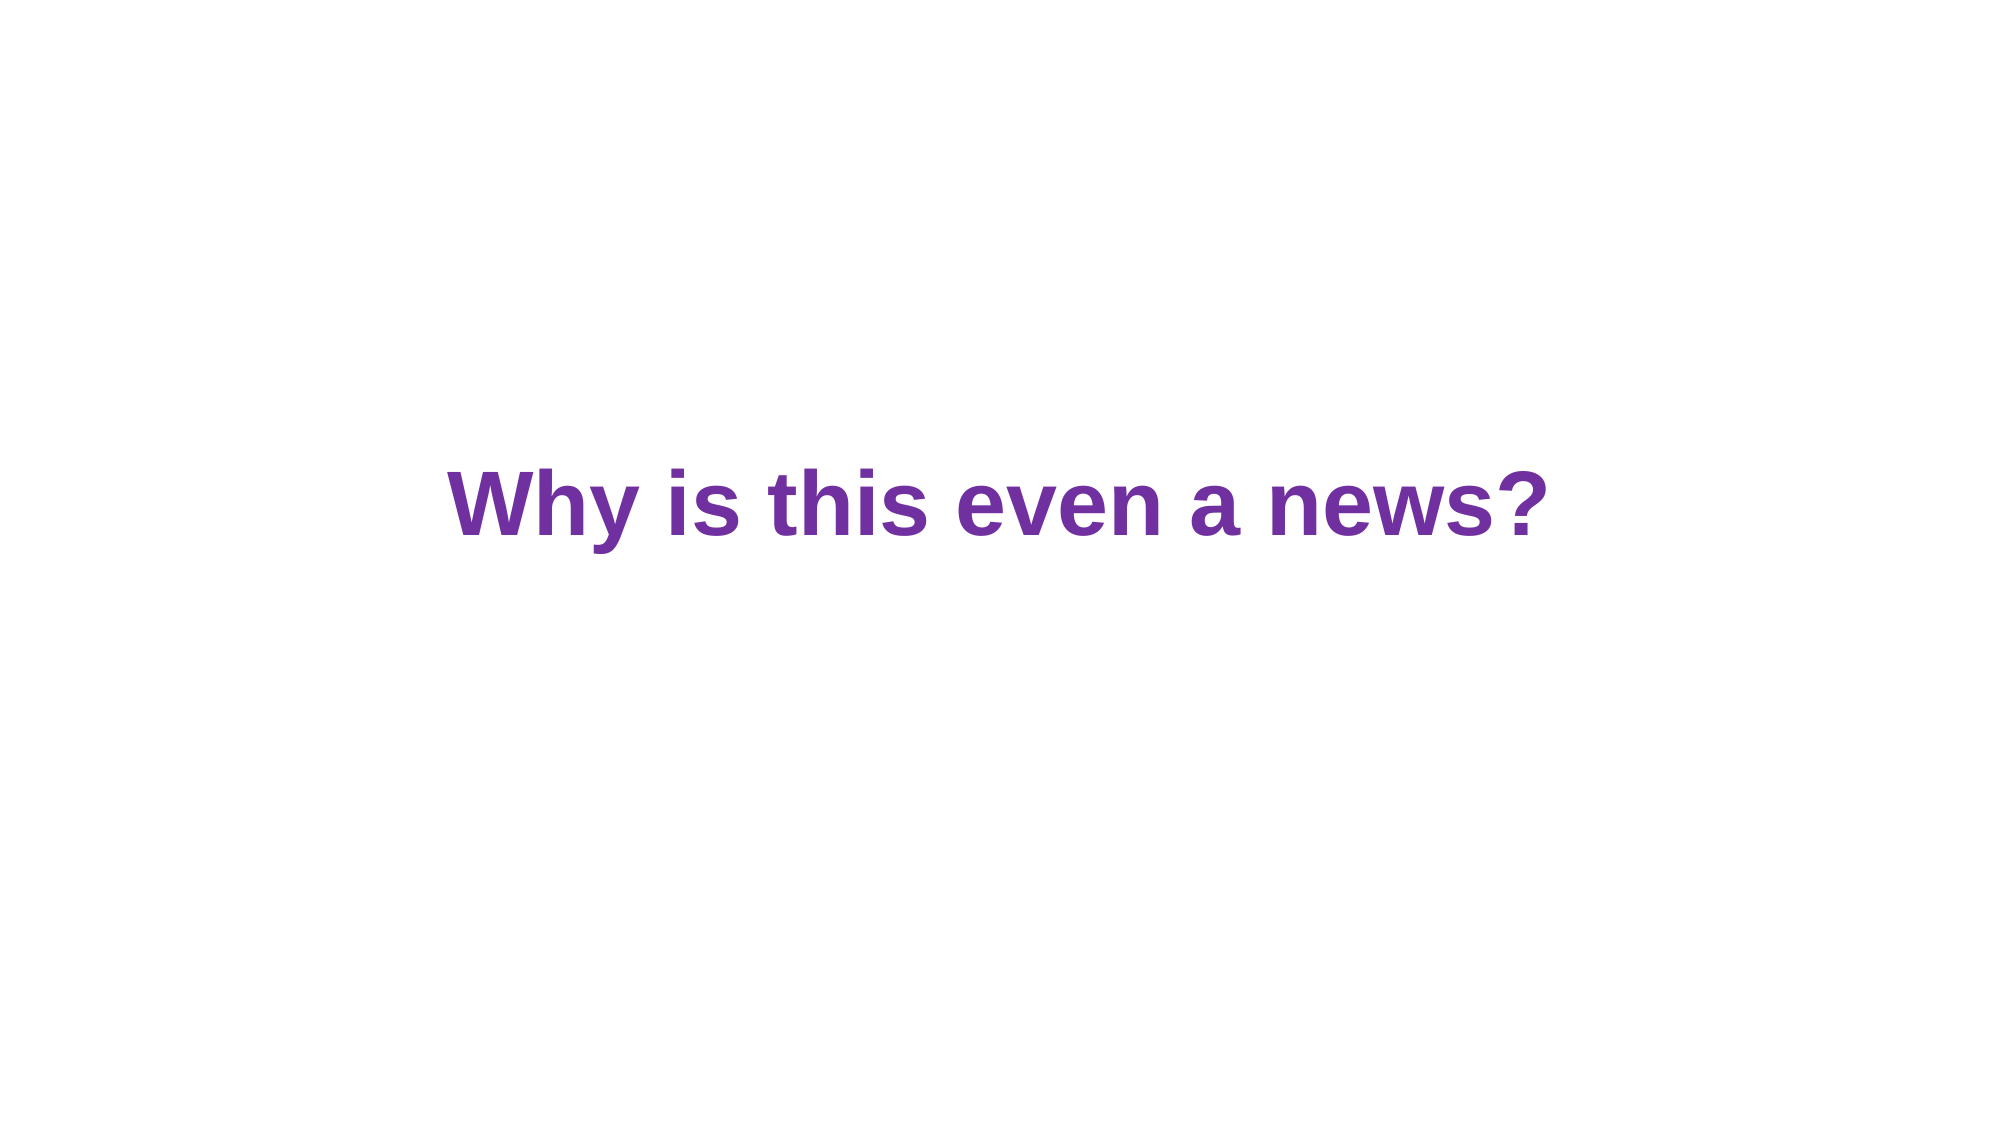

#

8
Why is this even a news?